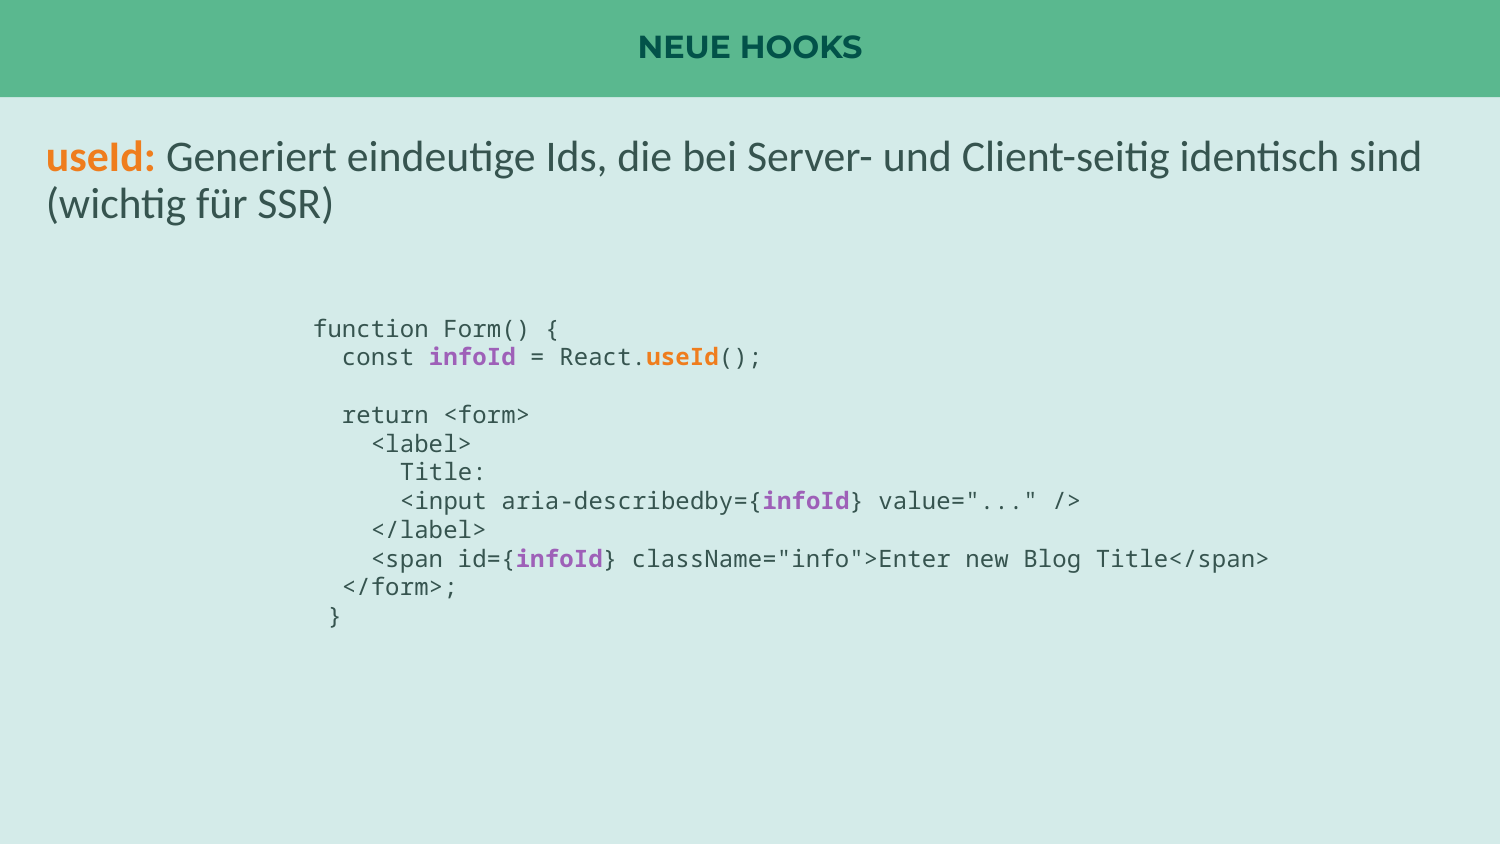

# Neue Hooks
useId: Generiert eindeutige Ids, die bei Server- und Client-seitig identisch sind
(wichtig für SSR)

function Form() {
  const infoId = React.useId();

  return <form>
    <label>
      Title:
      <input aria-describedby={infoId} value="..." />
    </label>
    <span id={infoId} className="info">Enter new Blog Title</span>
  </form>;
 }
Beispiel: ChatPage oder Tabs

Beispiel: UserStatsPage für fetch ?